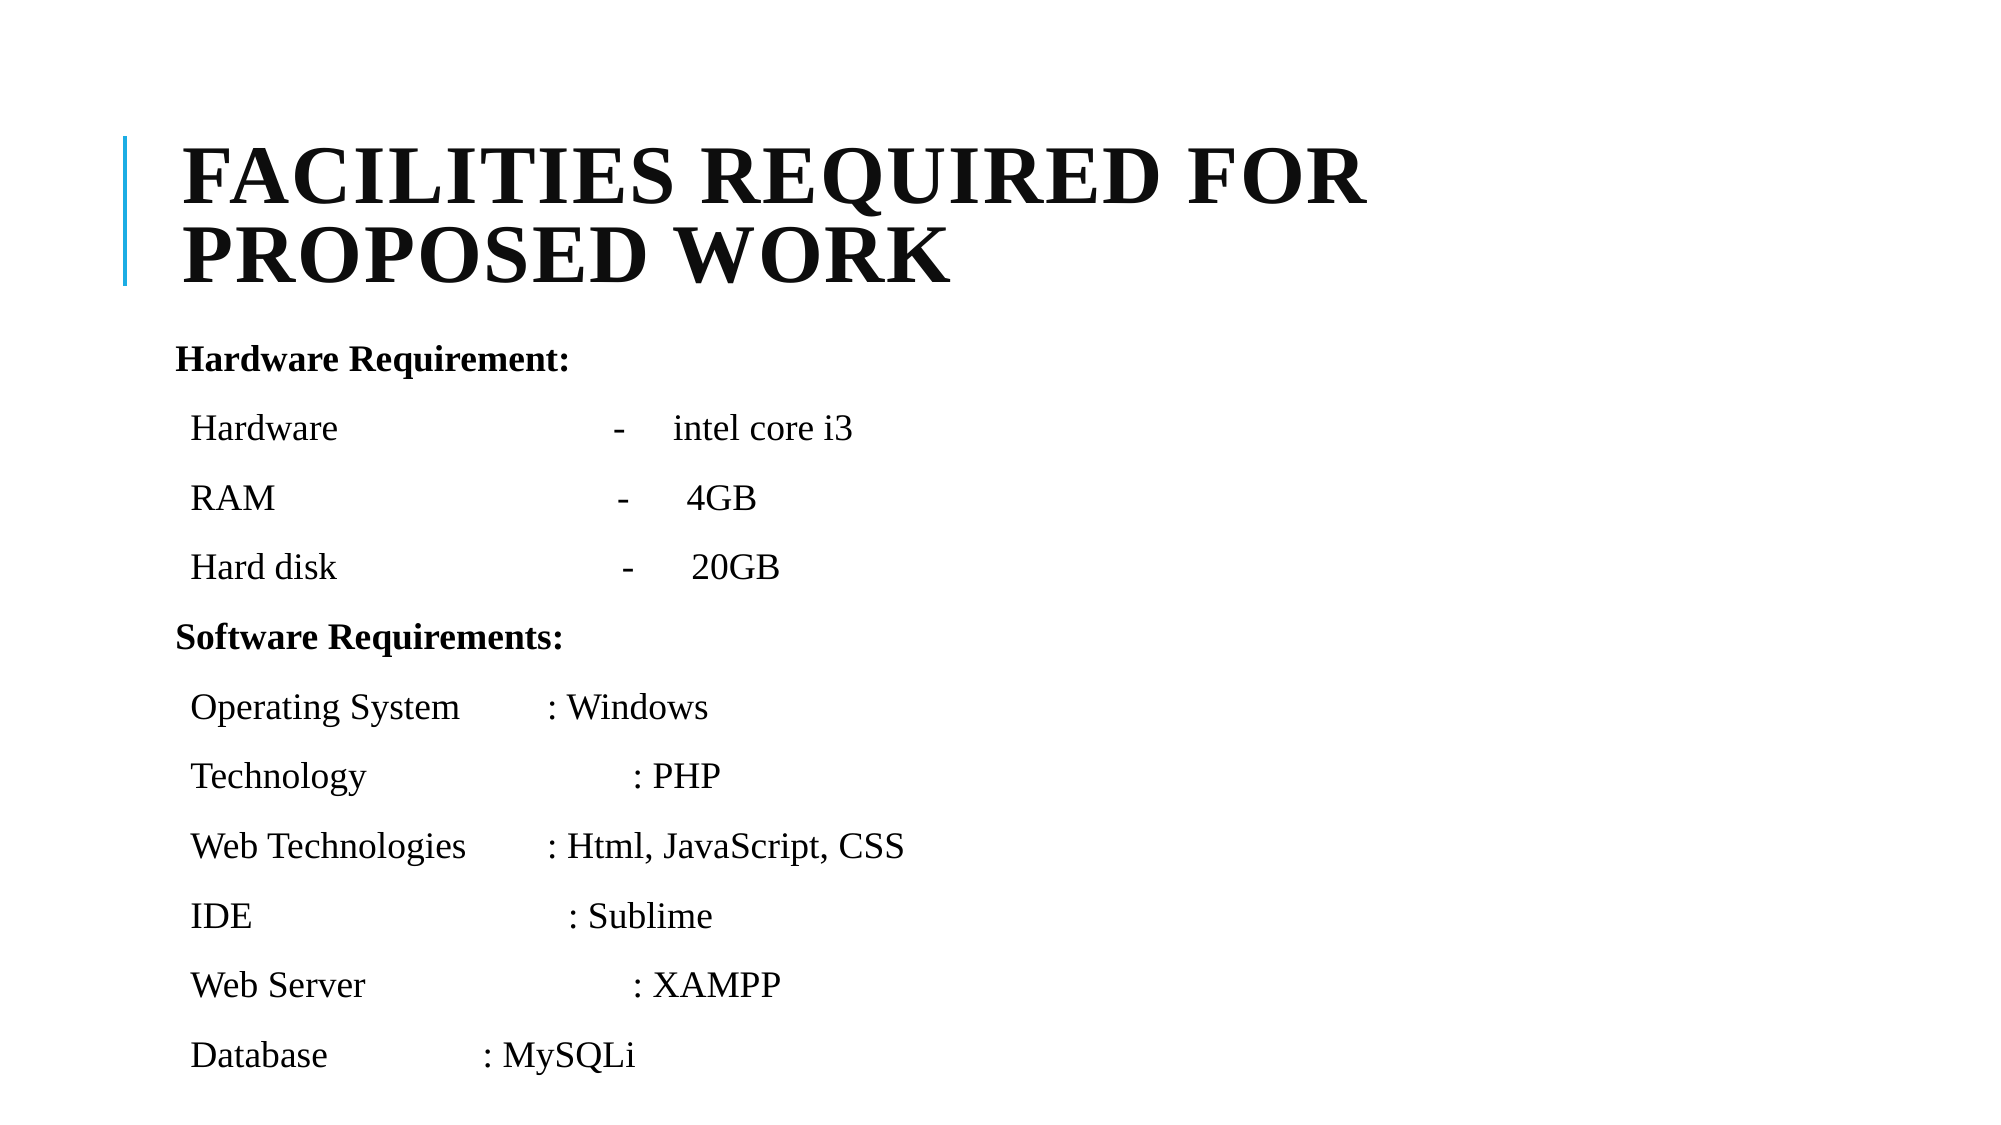

# FACILITIES REQUIRED FOR PROPOSED WORK
Hardware Requirement:
Hardware                             -     intel core i3
RAM                                    -      4GB
Hard disk                              -      20GB
Software Requirements:
Operating System	      : Windows
Technology	               : PHP
Web Technologies	      : Html, JavaScript, CSS
IDE	                        : Sublime
Web Server	               : XAMPP
Database	               : MySQLi